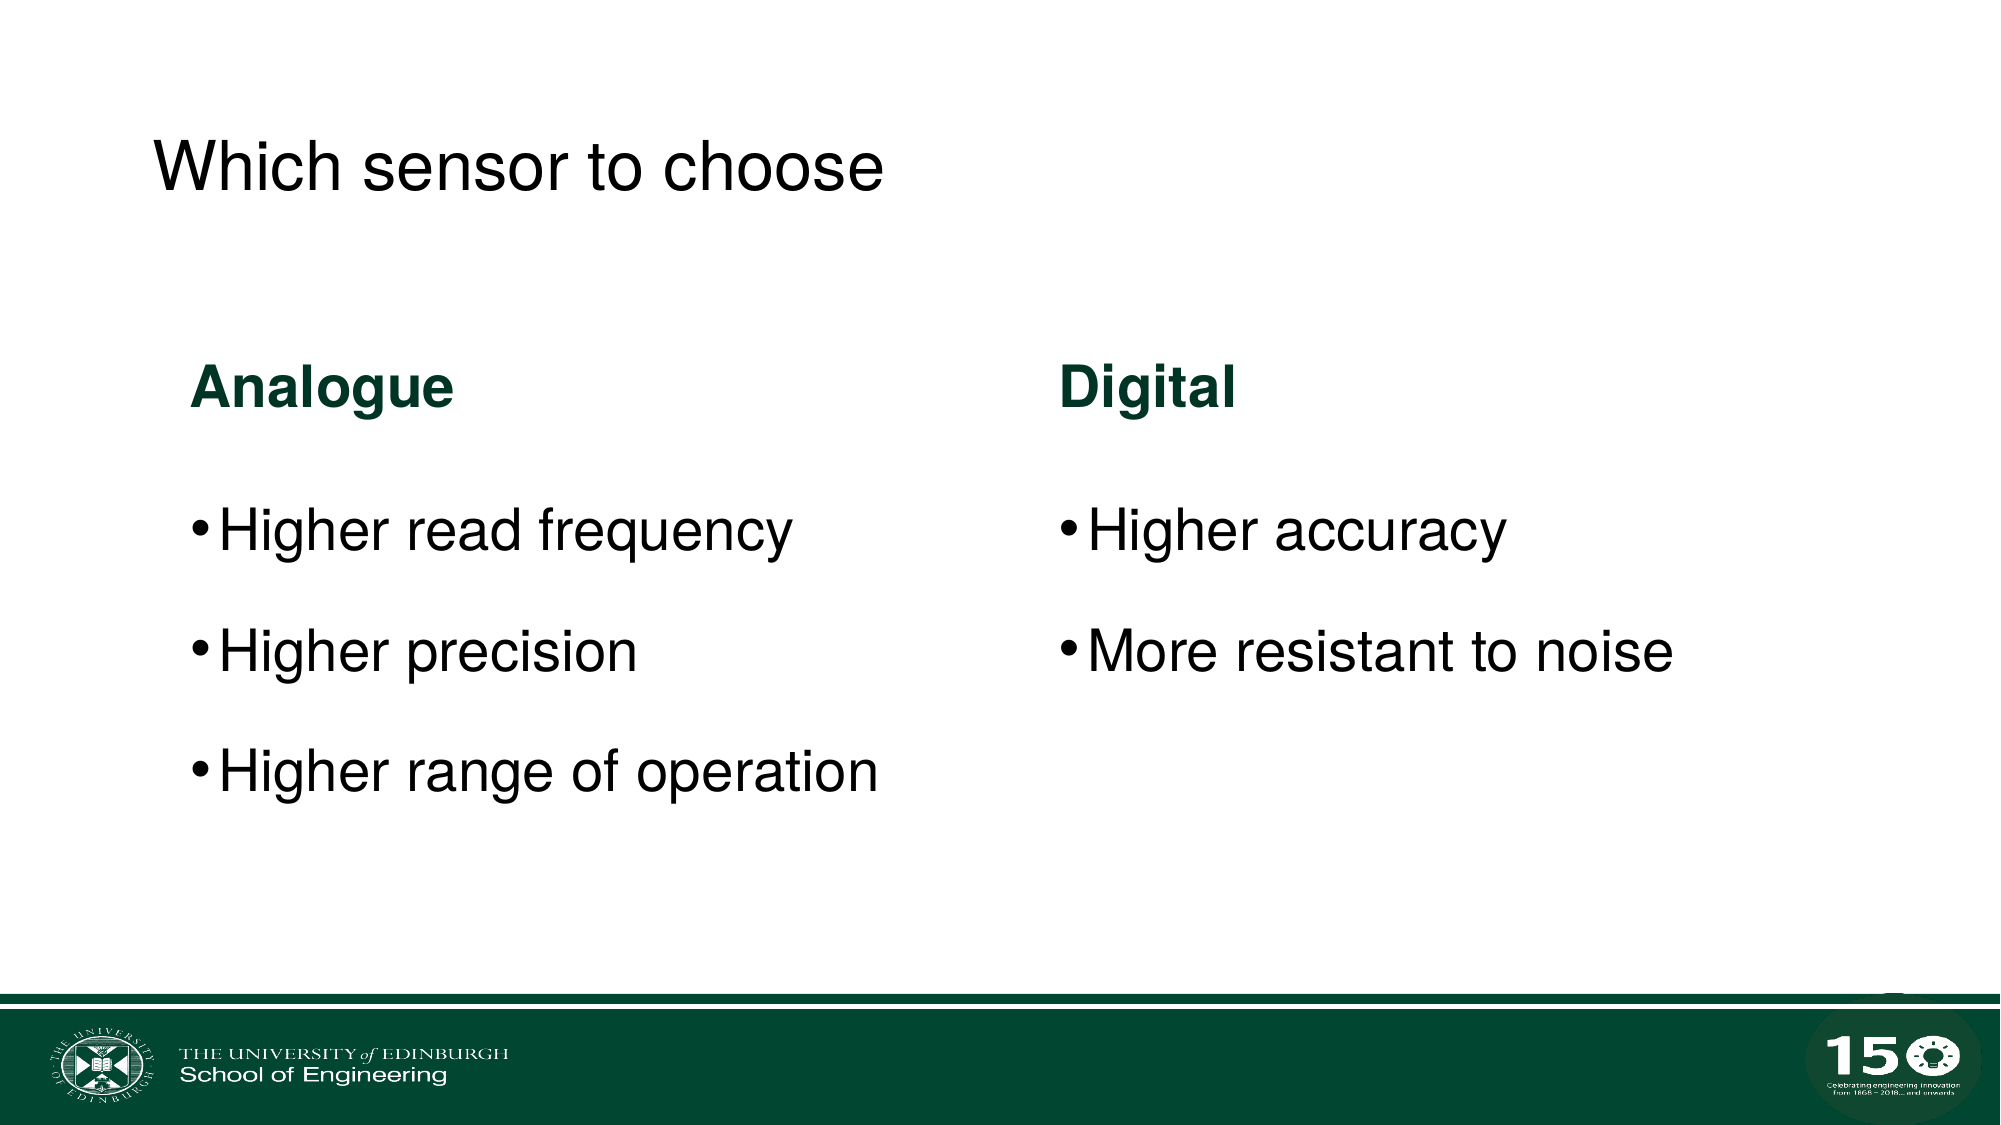

# Which sensor to choose
Analogue
Digital
Higher read frequency
Higher precision
Higher range of operation

Higher accuracy
More resistant to noise